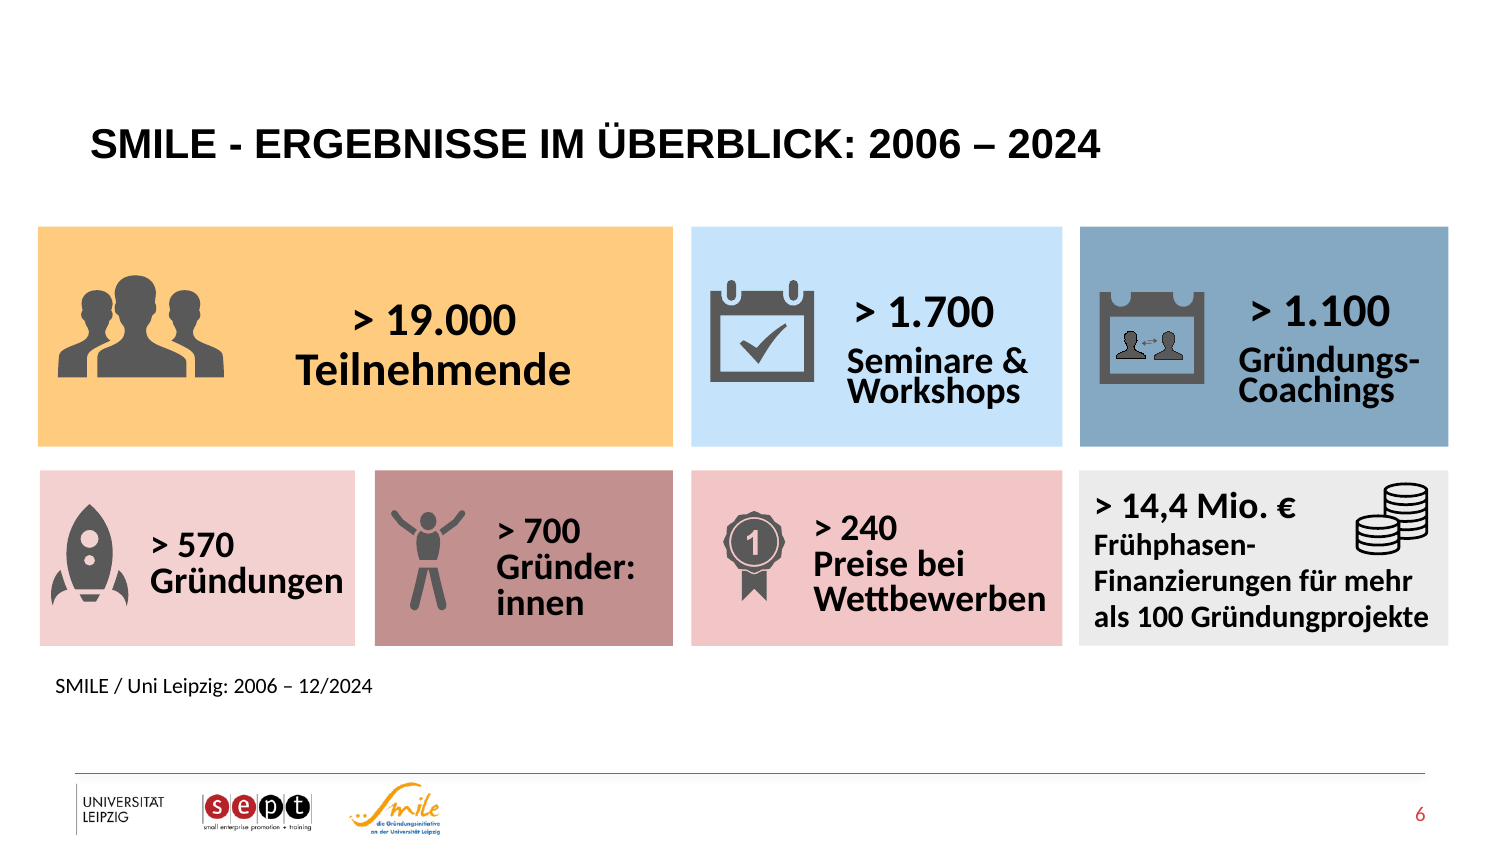

# SMILE - Ergebnisse im Überblick: 2006 – 2024

> 19.000
Teilnehmende

> 1.100
> 1.700
Gründungs-Coachings
Seminare & Workshops

> 14,4 Mio. €
Frühphasen-          Finanzierungen für mehr als 100 Gründungprojekte

> 240
Preise bei Wettbewerben
> 700
Gründer:innen

> 570
Gründungen
SMILE / Uni Leipzig: 2006 – 12/2024
6